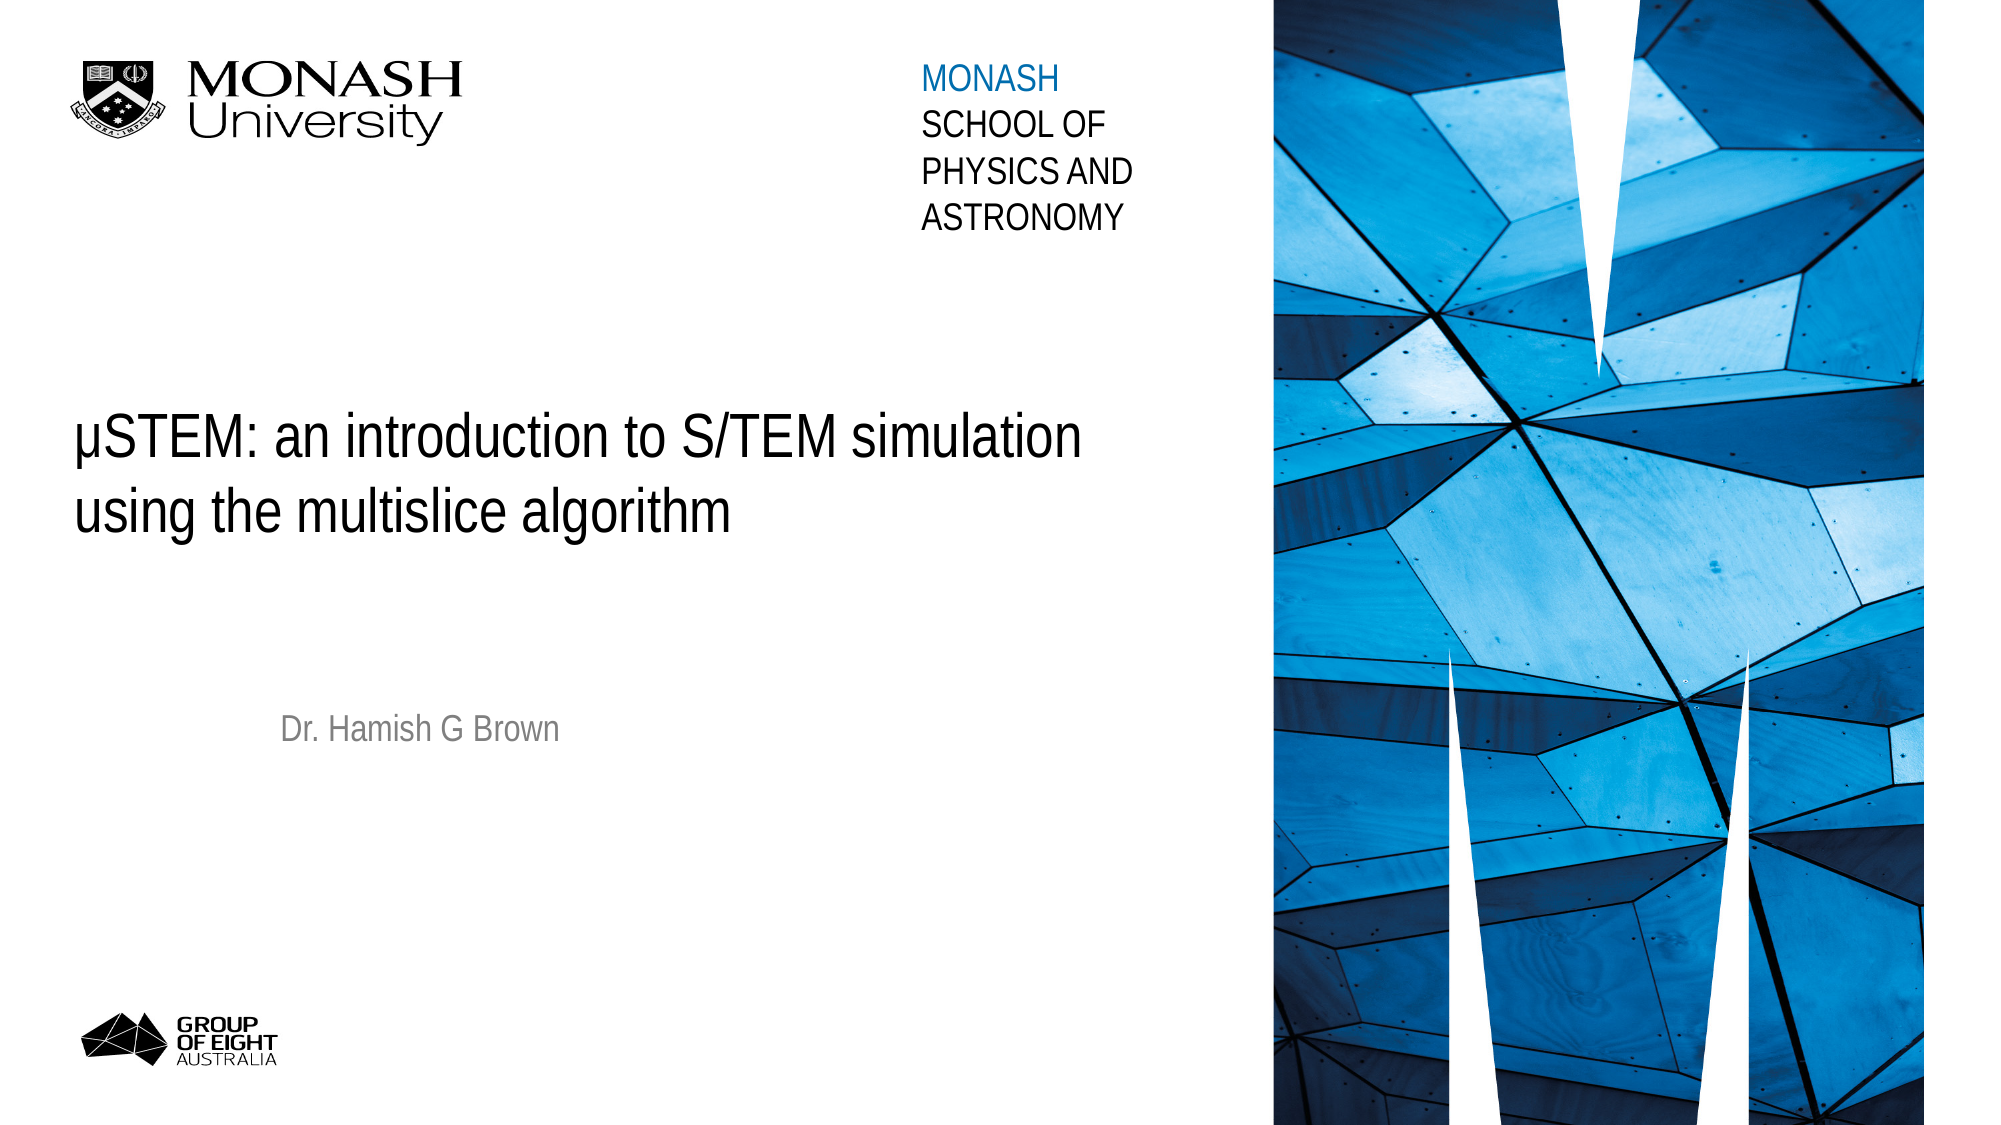

MONASH
SCHOOL OF PHYSICS AND ASTRONOMY
# μSTEM: an introduction to S/TEM simulation using the multislice algorithm
Dr. Hamish G Brown